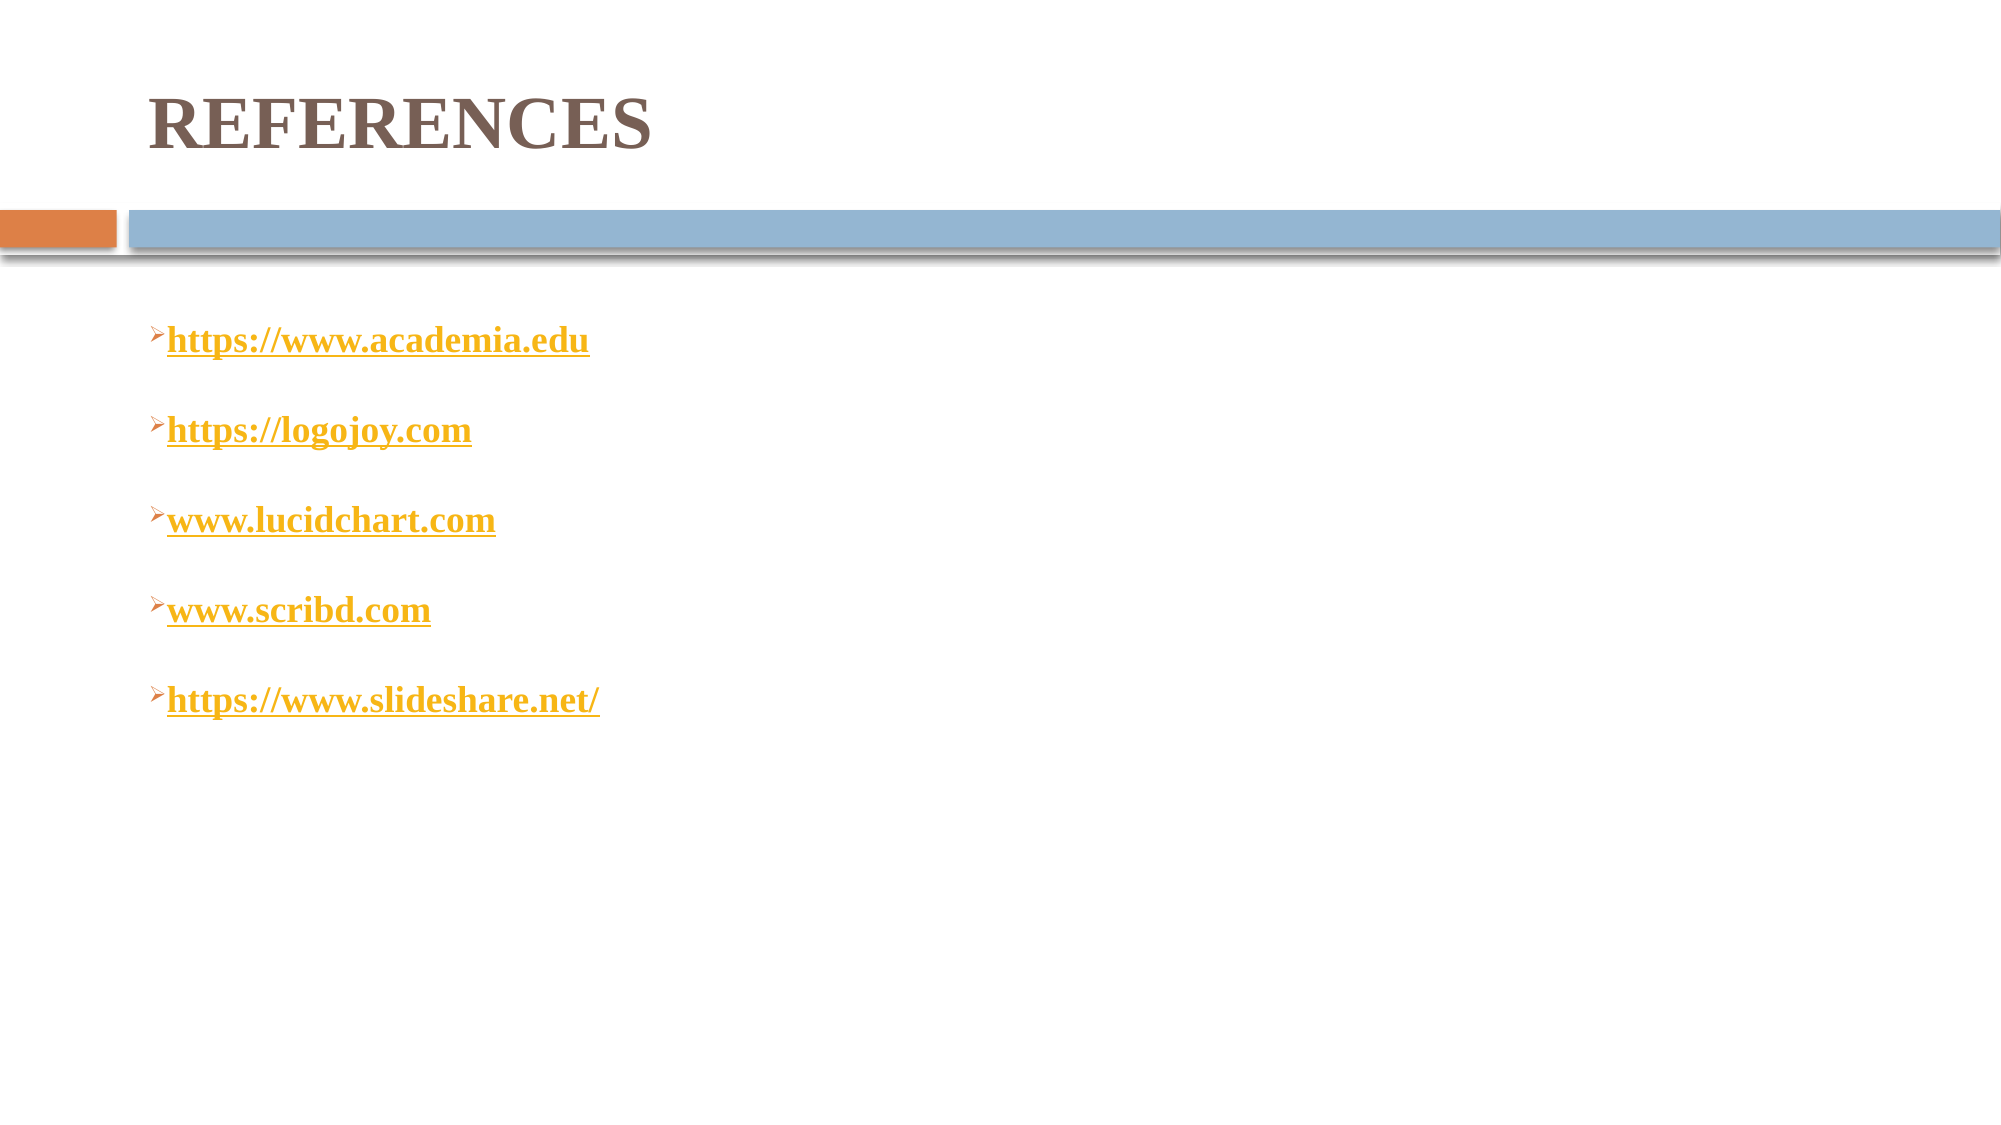

# REFERENCES
https://www.academia.edu
https://logojoy.com
www.lucidchart.com
www.scribd.com
https://www.slideshare.net/